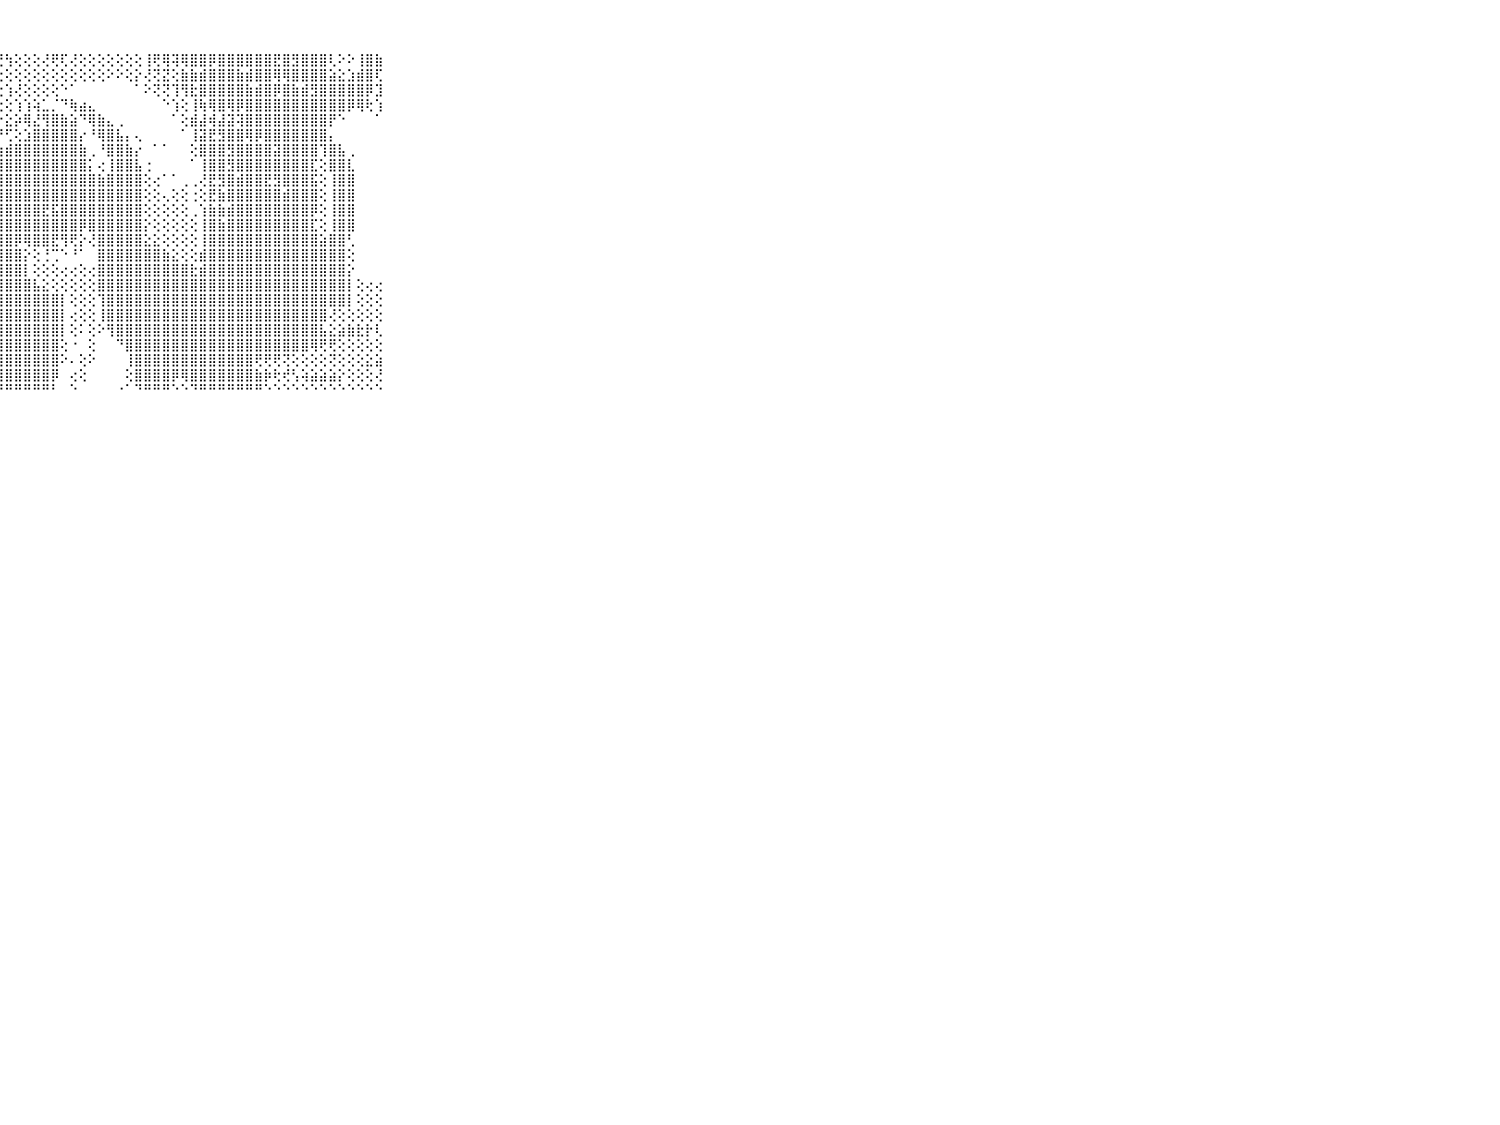

⠀⠀⠀⠀⠀⠀⠀⠀⠀⠀⠀⢕⢕⢕⢕⢕⢕⢕⢕⢕⢕⢕⢕⢕⢕⢇⢕⢝⢳⢕⢕⢕⢜⢟⢏⢜⢕⢕⢕⢕⢕⢕⢕⢸⢟⢿⢽⢿⣿⣿⡿⣿⣿⣿⣿⣿⣿⣟⣿⣻⣿⣿⣿⢇⠕⠕⢸⣿⣷⠀⠀⠀⠀⠀⠀⠀⠀⠀⠀⠀⠀
⠀⠀⠀⠀⠀⠀⠀⠀⠀⠀⠀⢕⣧⣼⢗⢕⢕⢕⢕⢕⢱⢕⢕⢕⢕⢕⢕⢕⢕⢕⢕⢕⢕⢕⢕⢕⢕⢕⢕⠕⠕⢕⡕⢜⢝⣝⢕⣷⣷⣾⣿⣿⣿⣷⣾⣿⣿⢿⢿⣿⣿⣿⣿⣵⣕⣱⣾⣿⢏⠀⠀⠀⠀⠀⠀⠀⠀⠀⠀⠀⠀
⠀⠀⠀⠀⠀⠀⠀⠀⠀⠀⠀⢸⢿⣕⢕⣷⣵⣧⣕⢱⢾⢷⢳⢵⢇⢕⢱⢕⢱⢜⢕⢕⢕⢕⠑⠁⠀⠀⠀⠀⠀⠀⠁⠕⢝⢝⢹⢻⣗⣿⣿⣿⣿⣿⣷⣾⣿⡿⣿⣷⣾⣻⣿⣿⣿⣿⣿⡿⣹⠀⠀⠀⠀⠀⠀⠀⠀⠀⠀⠀⠀
⠀⠀⠀⠀⠀⠀⠀⠀⠀⠀⠀⢕⡜⢕⢕⢕⢕⢜⢕⢱⢷⡇⢕⢕⢕⢕⢕⢕⢕⢱⢱⢵⣁⡈⠙⢷⣴⣄⠀⠀⠀⠀⠀⠀⠀⠑⢱⢕⢸⢷⢿⣿⢿⡿⣿⣿⣿⣿⣿⣿⣿⣿⣿⣿⣿⡿⢿⢗⢱⠀⠀⠀⠀⠀⠀⠀⠀⠀⠀⠀⠀
⠀⠀⠀⠀⠀⠀⠀⠀⠀⠀⠀⢕⢱⢇⡕⢕⢕⢕⢕⢕⢕⢵⢕⢕⡕⢕⢕⡕⣕⡵⢿⣜⢻⣿⣷⣵⠙⢿⣷⣄⢀⠀⠀⠀⠀⠀⠁⢕⣾⣼⢾⣼⣽⢽⣿⣿⣿⣿⣿⣿⣿⣿⣿⡟⠑⠀⠀⠀⠁⠀⠀⠀⠀⠀⠀⠀⠀⠀⠀⠀⠀
⠀⠀⠀⠀⠀⠀⠀⠀⠀⠀⠀⢕⣕⢕⢕⢕⢕⢕⢱⡕⢕⢕⢕⢞⢜⢏⢜⠝⢋⢕⣱⣿⣿⣿⣿⣿⡔⠘⢿⣿⣧⡄⢄⠀⠀⠀⠀⠁⢸⣽⣟⣻⣿⣿⢿⡿⣿⣿⣿⣿⣿⣿⣿⡄⠀⠀⠀⠀⠀⠀⠀⠀⠀⠀⠀⠀⠀⠀⠀⠀⠀
⠀⠀⠀⠀⠀⠀⠀⠀⠀⠀⠀⢕⢞⢇⢕⢕⢕⢕⢕⢕⢕⢕⢕⢕⣕⣕⢕⣵⣾⣿⣿⣿⣿⣿⣿⣿⣷⢀⠘⣿⣿⣷⡔⠀⠁⠁⠀⠀⢕⣿⣿⣿⣻⣿⣿⣿⣿⣽⣿⣿⣿⣿⢹⣿⣧⢀⠀⠀⠀⠀⠀⠀⠀⠀⠀⠀⠀⠀⠀⠀⠀
⠀⠀⠀⠀⠀⠀⠀⠀⠀⠀⠀⢕⢕⢜⢕⢕⢕⢝⢕⢕⢕⢕⢕⢕⢕⢜⢵⣿⣿⣿⣿⣿⣿⣿⣿⣿⣿⡅⢔⢸⣿⣿⣧⢐⠀⠀⠀⠀⠁⢸⣿⣿⣻⣿⣿⣿⣿⣿⣿⣿⣿⣏⢕⣿⣿⣇⠀⠀⠀⠀⠀⠀⠀⠀⠀⠀⠀⠀⠀⠀⠀
⠀⠀⠀⠀⠀⠀⠀⠀⠀⠀⠀⢕⢕⢕⢕⢕⢕⢕⢵⢕⢕⢕⢕⢕⢕⢕⢜⣿⣿⣿⣿⣿⣿⣿⣿⣿⣿⣿⣷⣿⣿⣿⣿⢕⢔⠁⠁⢀⢀⢜⣟⣻⣿⣾⣿⣿⣟⣻⣿⣿⣿⣯⢕⢸⣿⣿⠀⠀⠀⠀⠀⠀⠀⠀⠀⠀⠀⠀⠀⠀⠀
⠀⠀⠀⠀⠀⠀⠀⠀⠀⠀⠀⢕⢇⣱⡕⢕⢕⢕⢕⢕⢕⣵⣵⢇⢕⣧⣷⣾⣿⣿⣿⣿⣿⣿⣿⣿⣿⣿⣿⣿⣿⣿⣿⢕⢕⢄⢕⢕⢐⢕⣟⣷⣿⣿⣿⣿⣿⣿⣾⣿⣿⣿⢕⢸⣿⣿⠀⠀⠀⠀⠀⠀⠀⠀⠀⠀⠀⠀⠀⠀⠀
⠀⠀⠀⠀⠀⠀⠀⠀⠀⠀⠀⢕⢕⢕⢕⢕⢕⢵⢵⢵⢕⢕⢕⢱⢕⢵⢜⢿⣿⣿⣿⣿⣟⣯⣿⣿⣿⣿⣿⣿⣿⣿⣿⢕⢕⢕⢕⢕⢀⢱⣷⣷⣾⣿⣿⣿⣿⣿⣿⣿⣿⡿⢕⢸⣿⣿⠀⠀⠀⠀⠀⠀⠀⠀⠀⠀⠀⠀⠀⠀⠀
⠀⠀⠀⠀⠀⠀⠀⠀⠀⠀⠀⢕⢕⢕⢕⢕⢕⢗⢗⡗⢕⡗⣕⣕⣕⣕⣕⣾⣿⣿⣿⣿⣿⣿⣿⣿⡿⣿⣿⣿⣿⣿⣿⡕⢕⢕⢕⢕⢕⢸⣿⣷⣿⣿⣿⣿⣿⣿⣿⣿⣿⣏⢕⢸⣿⣿⠀⠀⠀⠀⠀⠀⠀⠀⠀⠀⠀⠀⠀⠀⠀
⠀⠀⠀⠀⠀⠀⠀⠀⠀⠀⠀⢕⣞⣕⡝⢕⢼⢕⢵⢼⢵⢵⢵⢱⢱⢕⣳⣿⣿⡿⢿⣿⣿⣟⢻⢟⡕⢜⣿⣿⣿⣿⣿⣕⣕⢕⢕⢕⢕⢸⣿⣿⣿⣿⣿⣿⣿⣿⣿⣿⣿⣿⣵⣿⣿⢃⠀⠀⠀⠀⠀⠀⠀⠀⠀⠀⠀⠀⠀⠀⠀
⠀⠀⠀⠀⠀⠀⠀⠀⠀⠀⠀⢵⢵⣵⢕⢕⢗⢕⣷⣗⣗⣞⢹⢿⣿⣿⣿⣿⣿⣿⡕⢕⢘⢉⠑⠘⠁⠀⣿⣿⣿⣿⣿⣿⣿⣷⣕⢕⢕⣾⣿⣿⣿⣿⣿⣿⣿⣿⣿⣿⣿⣿⣿⣿⣿⢕⠀⠀⠀⠀⠀⠀⠀⠀⠀⠀⠀⠀⠀⠀⠀
⠀⠀⠀⠀⠀⠀⠀⠀⠀⠀⠀⢕⣝⣽⣽⣽⣽⣕⣵⣷⣾⣧⣵⣿⣿⣿⣿⣿⣿⣿⡇⢕⢕⢕⢔⢔⢕⢔⣿⣿⣿⣿⣿⣿⣿⣿⣿⣿⣗⣾⣿⣿⣿⣿⣿⣿⣿⣿⣿⣿⣿⣿⣿⣿⣿⡕⠀⠀⠀⠀⠀⠀⠀⠀⠀⠀⠀⠀⠀⠀⠀
⠀⠀⠀⠀⠀⠀⠀⠀⠀⠀⠀⣽⣿⣿⣿⣷⣿⣿⣿⣿⣿⣿⣿⣿⣿⣿⣿⣿⣿⣿⣿⣧⣕⢕⢕⢕⢕⢕⣿⣿⣿⣿⣿⣿⣿⣿⣿⣿⣿⣿⣿⣿⣿⣿⣿⣿⣿⣿⣿⣿⣿⣿⣿⣿⣿⡇⢕⢔⢔⠀⠀⠀⠀⠀⠀⠀⠀⠀⠀⠀⠀
⠀⠀⠀⠀⠀⠀⠀⠀⠀⠀⠀⣿⣿⣿⣿⣿⣿⣿⣿⣿⣿⣿⣿⣿⣿⣿⣿⣿⣿⣿⣿⣿⣿⣿⡇⢕⢕⢕⢹⣿⣿⣿⣿⣿⣿⣿⣿⣿⣿⣿⣿⣿⣿⣿⣿⣿⣿⣿⣿⣿⣿⣿⣿⣿⣿⡇⢕⢕⢕⠀⠀⠀⠀⠀⠀⠀⠀⠀⠀⠀⠀
⠀⠀⠀⠀⠀⠀⠀⠀⠀⠀⠀⣿⣿⣿⣿⣿⣿⣿⣿⣿⣿⣿⣿⣿⣿⣿⣿⣿⣿⣿⣿⣿⣿⣿⡇⢔⢕⢕⢸⣿⣿⣿⣿⣿⣿⣿⣿⣿⣿⣿⣿⣿⣿⣿⣿⣿⣿⣿⣿⣿⣿⣿⣿⢜⢕⢕⢕⢕⢕⠀⠀⠀⠀⠀⠀⠀⠀⠀⠀⠀⠀
⠀⠀⠀⠀⠀⠀⠀⠀⠀⠀⠀⣿⣿⣿⣿⣿⣿⣿⣿⣿⣿⣿⣿⣿⣿⣿⣿⣿⣿⣿⣿⣿⣿⣿⡇⢕⠅⢕⠕⢻⣿⣿⣿⣿⣿⣿⣿⣿⣿⣿⣿⣿⣿⣿⣿⣿⣿⣿⣿⣿⣿⣿⣧⣕⣵⣷⣗⡗⢇⠀⠀⠀⠀⠀⠀⠀⠀⠀⠀⠀⠀
⠀⠀⠀⠀⠀⠀⠀⠀⠀⠀⠀⣿⣿⣿⣿⣿⣿⣿⣿⣿⣿⣿⣿⣿⣿⣿⣿⣿⣿⣿⣿⣿⣿⣿⢕⠐⠀⢕⠀⠀⠙⣿⣿⣿⣿⣿⣿⣿⣿⣿⣿⣿⣿⣿⣿⣿⣿⣿⣿⣿⣿⢿⢟⢟⢕⢕⢕⢕⢕⠀⠀⠀⠀⠀⠀⠀⠀⠀⠀⠀⠀
⠀⠀⠀⠀⠀⠀⠀⠀⠀⠀⠀⣿⣿⣿⣿⣿⣿⣿⣿⣿⣿⣿⣿⣿⣿⣿⣿⣿⣿⣿⣿⣿⣿⣿⠕⠄⢕⠕⠀⠀⠀⢸⣿⣿⣿⣿⣿⣿⣿⣿⣿⣿⣿⣿⣿⢟⢟⢟⢝⢕⢕⢕⢕⢝⢕⢕⢕⣕⣵⠀⠀⠀⠀⠀⠀⠀⠀⠀⠀⠀⠀
⠀⠀⠀⠀⠀⠀⠀⠀⠀⠀⠀⢻⣿⣿⣿⣿⣿⣿⣿⣿⣿⣿⣿⣿⣿⣿⣿⣿⣿⣿⣿⣿⣿⡿⠀⢔⢕⠀⠀⠀⠀⢕⣿⣿⣿⣿⡿⢿⣿⣿⣿⣿⣿⣿⣿⣷⡷⢗⢞⢣⢵⣵⣵⣵⡕⢕⢕⢕⢜⠀⠀⠀⠀⠀⠀⠀⠀⠀⠀⠀⠀
⠀⠀⠀⠀⠀⠀⠀⠀⠀⠀⠀⠛⠛⠛⠛⠛⠛⠛⠛⠛⠛⠛⠛⠛⠛⠛⠛⠛⠛⠛⠛⠛⠛⠃⠀⠑⠀⠀⠀⠀⠐⠁⠙⠛⠛⠛⠑⠑⠙⠛⠛⠛⠛⠛⠛⠛⠑⠑⠑⠑⠑⠑⠑⠑⠑⠑⠑⠑⠑⠀⠀⠀⠀⠀⠀⠀⠀⠀⠀⠀⠀